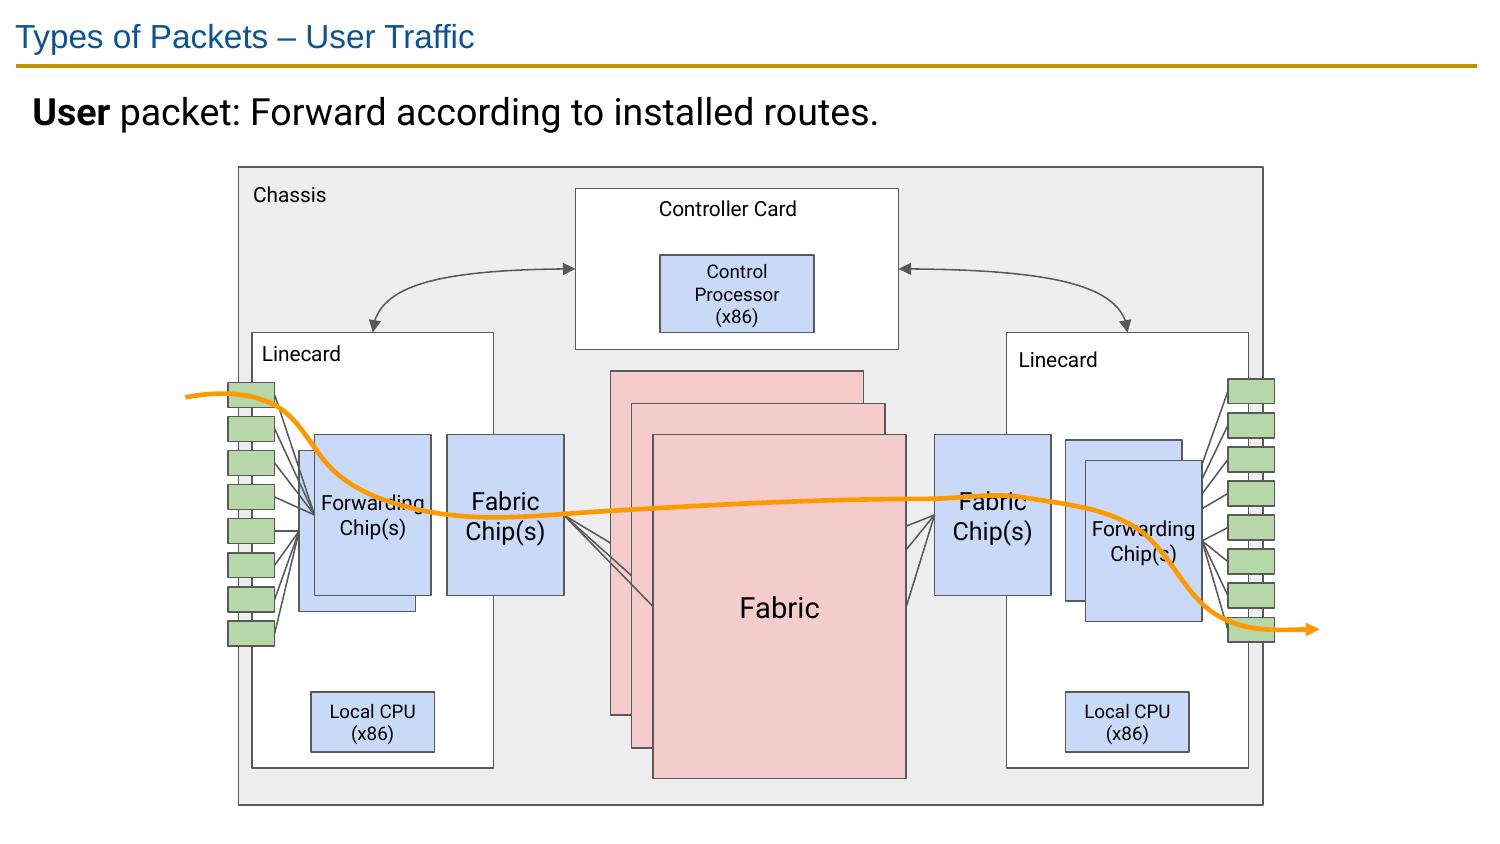

# Types of Packets – User Traffic
User packet: Forward according to installed routes.

Chassis
Controller Card

Control Processor (x86)
Linecard

Linecard
Fabric

Fabric

Forwarding Chip(s)
Fabric Chip(s)
Fabric
Fabric Chip(s)

Forwarding Chip(s)

Local CPU (x86)
Local CPU (x86)